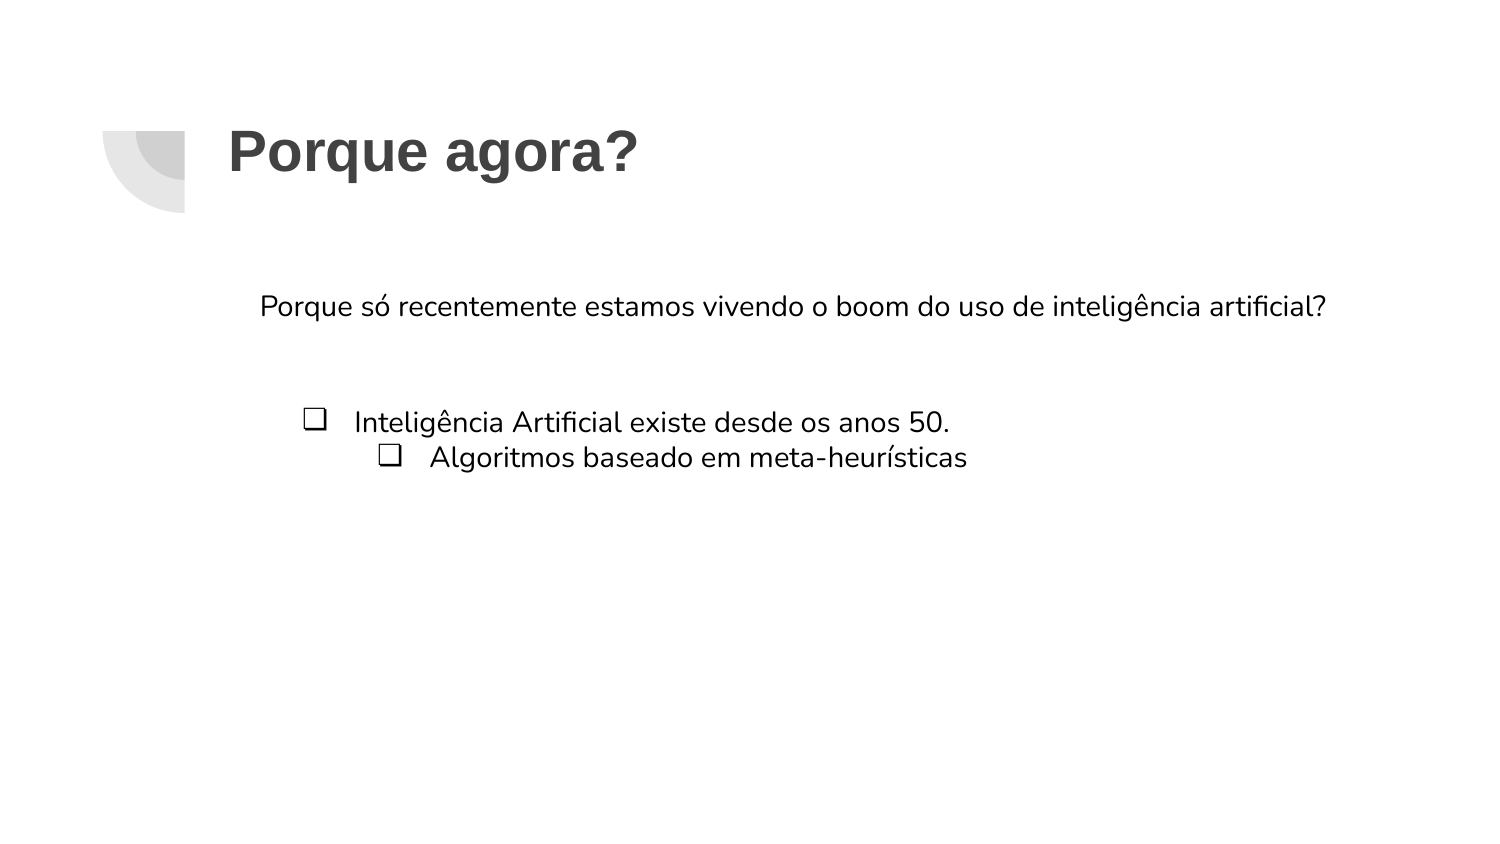

# Porque agora?
Porque só recentemente estamos vivendo o boom do uso de inteligência artificial?
Inteligência Artificial existe desde os anos 50.
Algoritmos baseado em meta-heurísticas